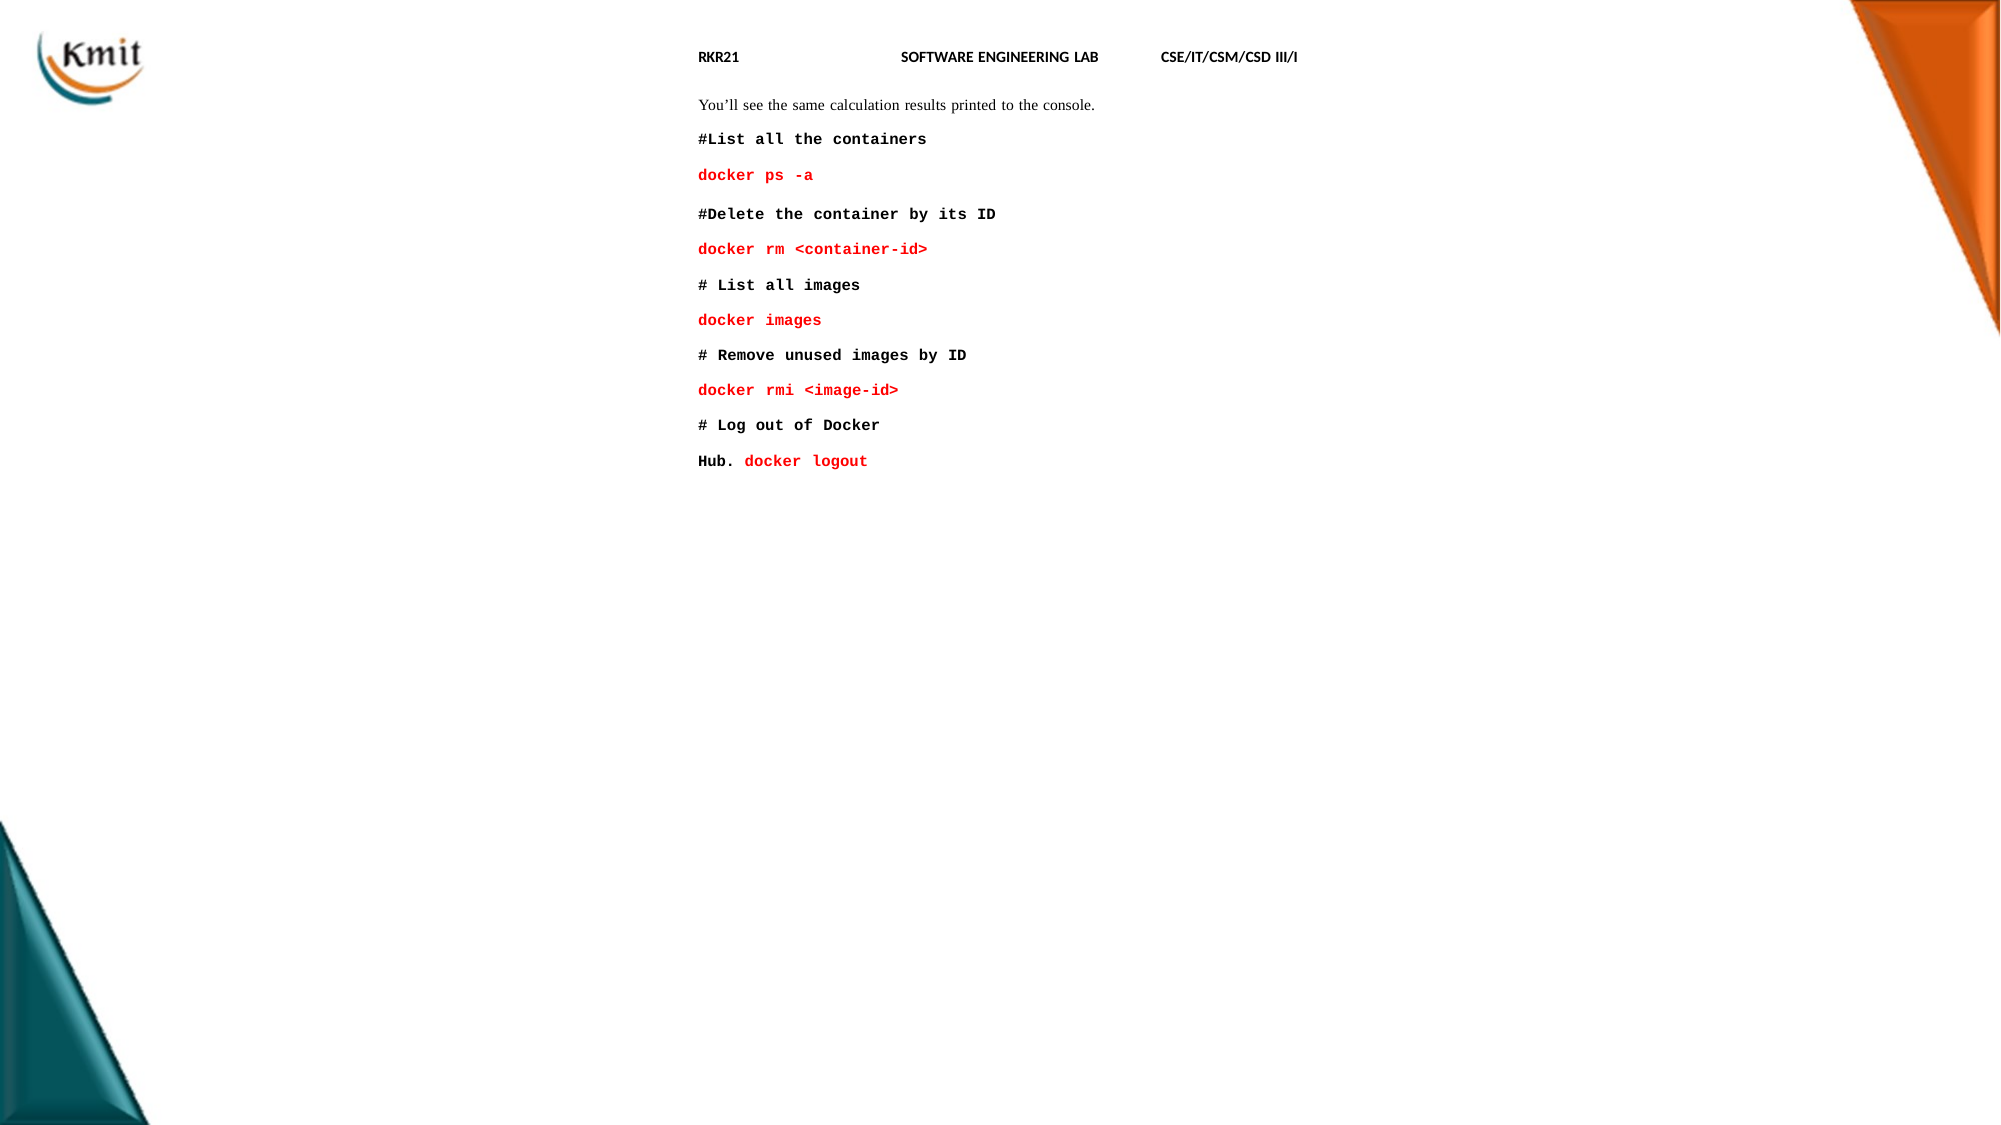

RKR21	SOFTWARE ENGINEERING LAB

You’ll see the same calculation results printed to the console.
CSE/IT/CSM/CSD III/I
#List all the containers
docker ps -a
#Delete the container by its ID docker rm <container-id>
# List all images docker images
# Remove unused images by ID docker rmi <image-id>
# Log out of Docker Hub. docker logout
398